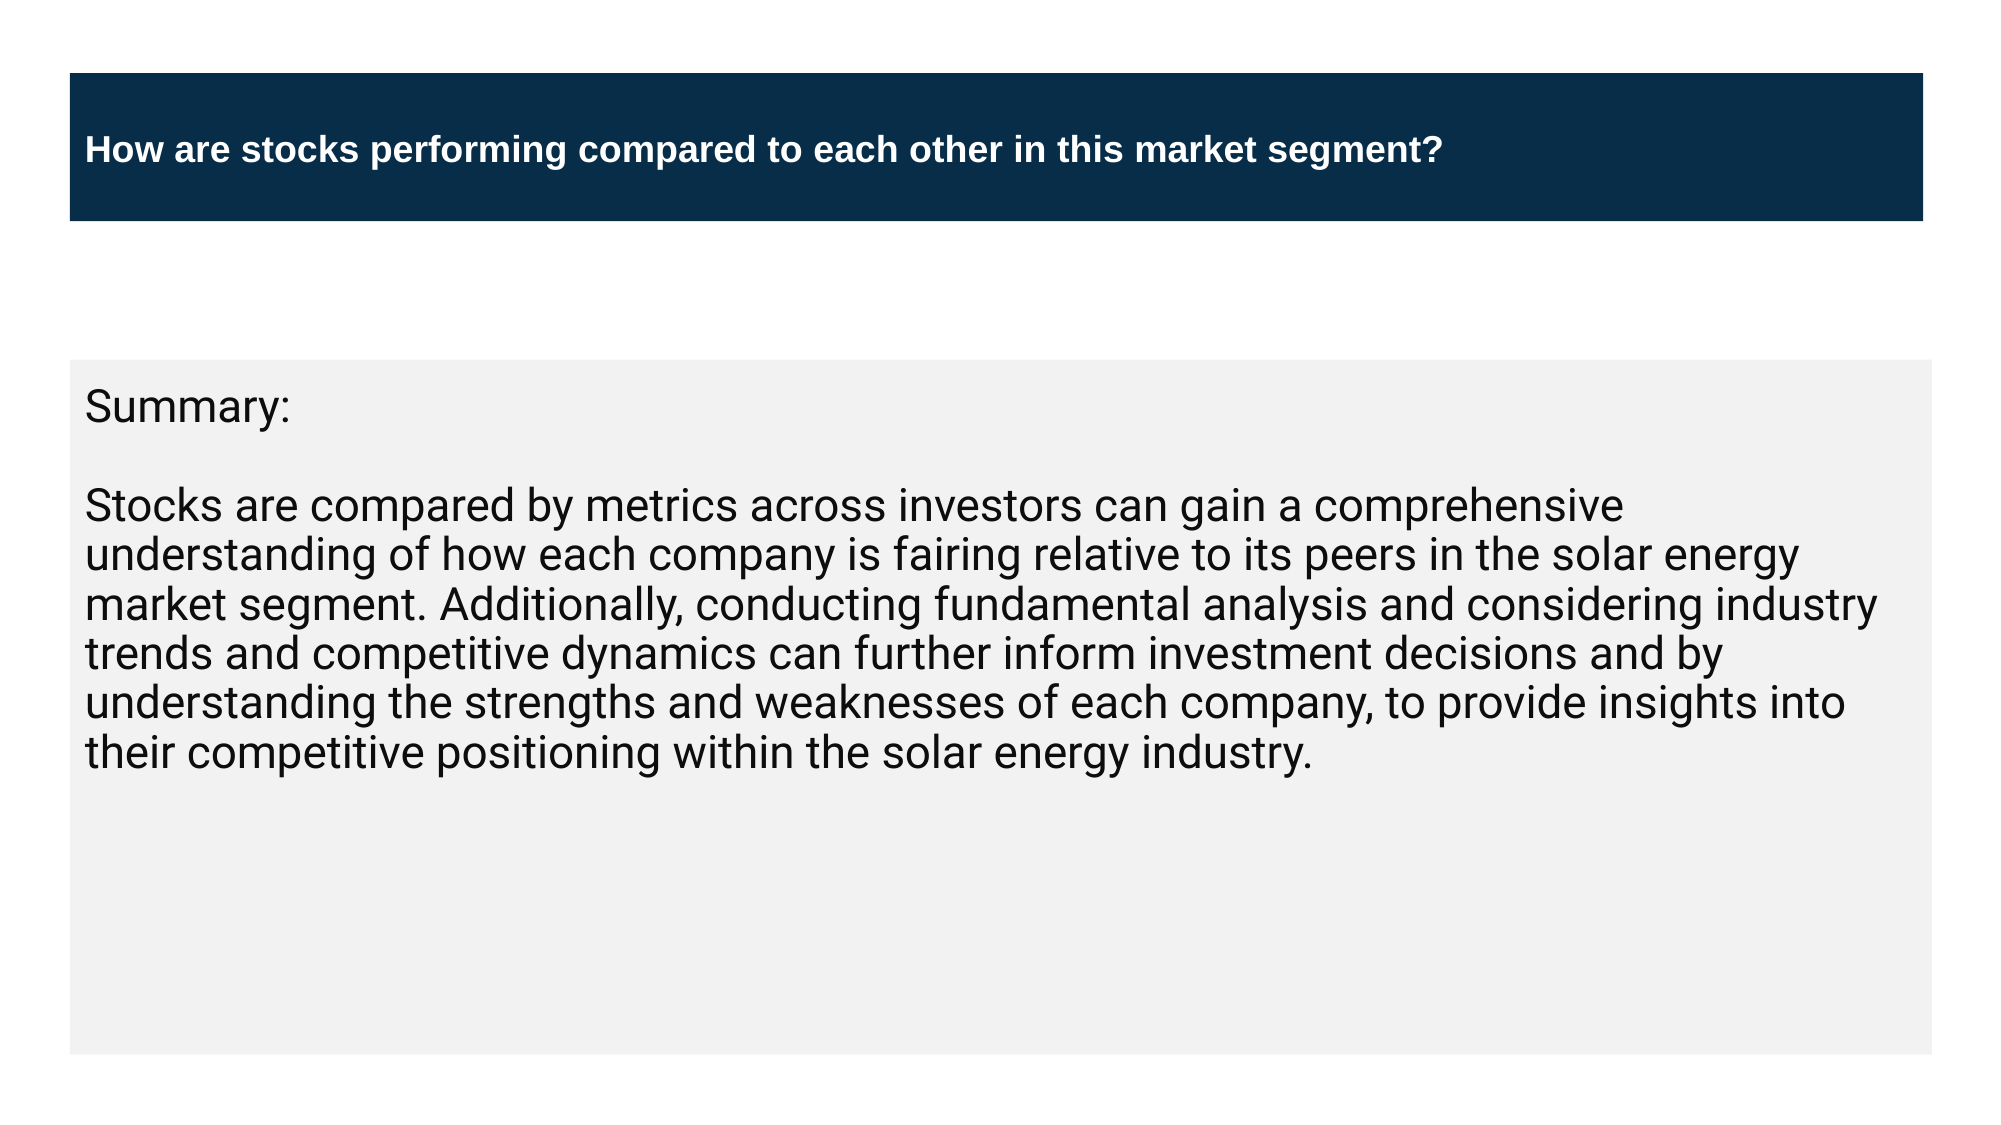

How are stocks performing compared to each other in this market segment?

Summary:

Stocks are compared by metrics across investors can gain a comprehensive understanding of how each company is fairing relative to its peers in the solar energy market segment. Additionally, conducting fundamental analysis and considering industry trends and competitive dynamics can further inform investment decisions and by understanding the strengths and weaknesses of each company, to provide insights into their competitive positioning within the solar energy industry.